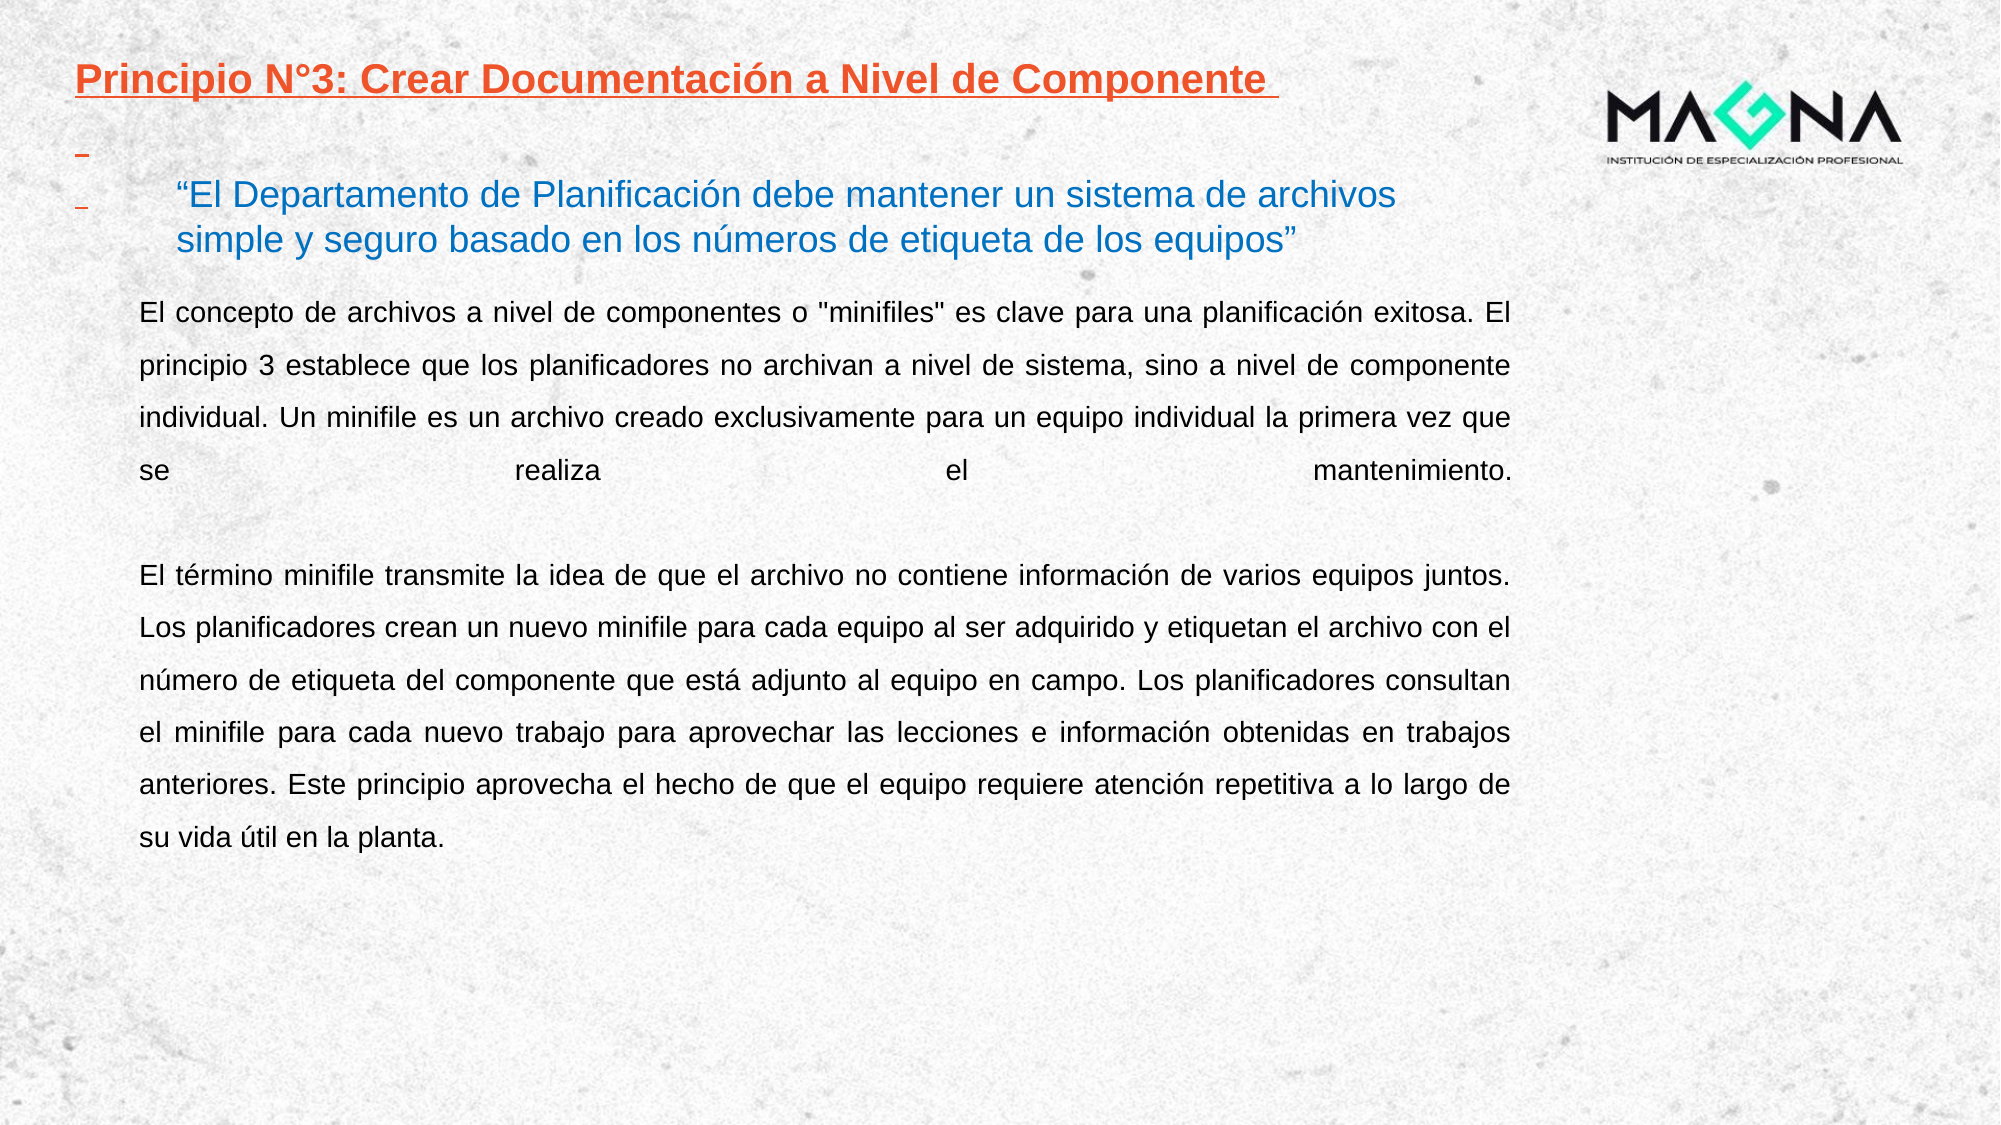

# Principio N°3: Crear Documentación a Nivel de Componente
“El Departamento de Planificación debe mantener un sistema de archivos simple y seguro basado en los números de etiqueta de los equipos”
El concepto de archivos a nivel de componentes o "minifiles" es clave para una planificación exitosa. El principio 3 establece que los planificadores no archivan a nivel de sistema, sino a nivel de componente individual. Un minifile es un archivo creado exclusivamente para un equipo individual la primera vez que se realiza el mantenimiento.
El término minifile transmite la idea de que el archivo no contiene información de varios equipos juntos. Los planificadores crean un nuevo minifile para cada equipo al ser adquirido y etiquetan el archivo con el número de etiqueta del componente que está adjunto al equipo en campo. Los planificadores consultan el minifile para cada nuevo trabajo para aprovechar las lecciones e información obtenidas en trabajos anteriores. Este principio aprovecha el hecho de que el equipo requiere atención repetitiva a lo largo de su vida útil en la planta.